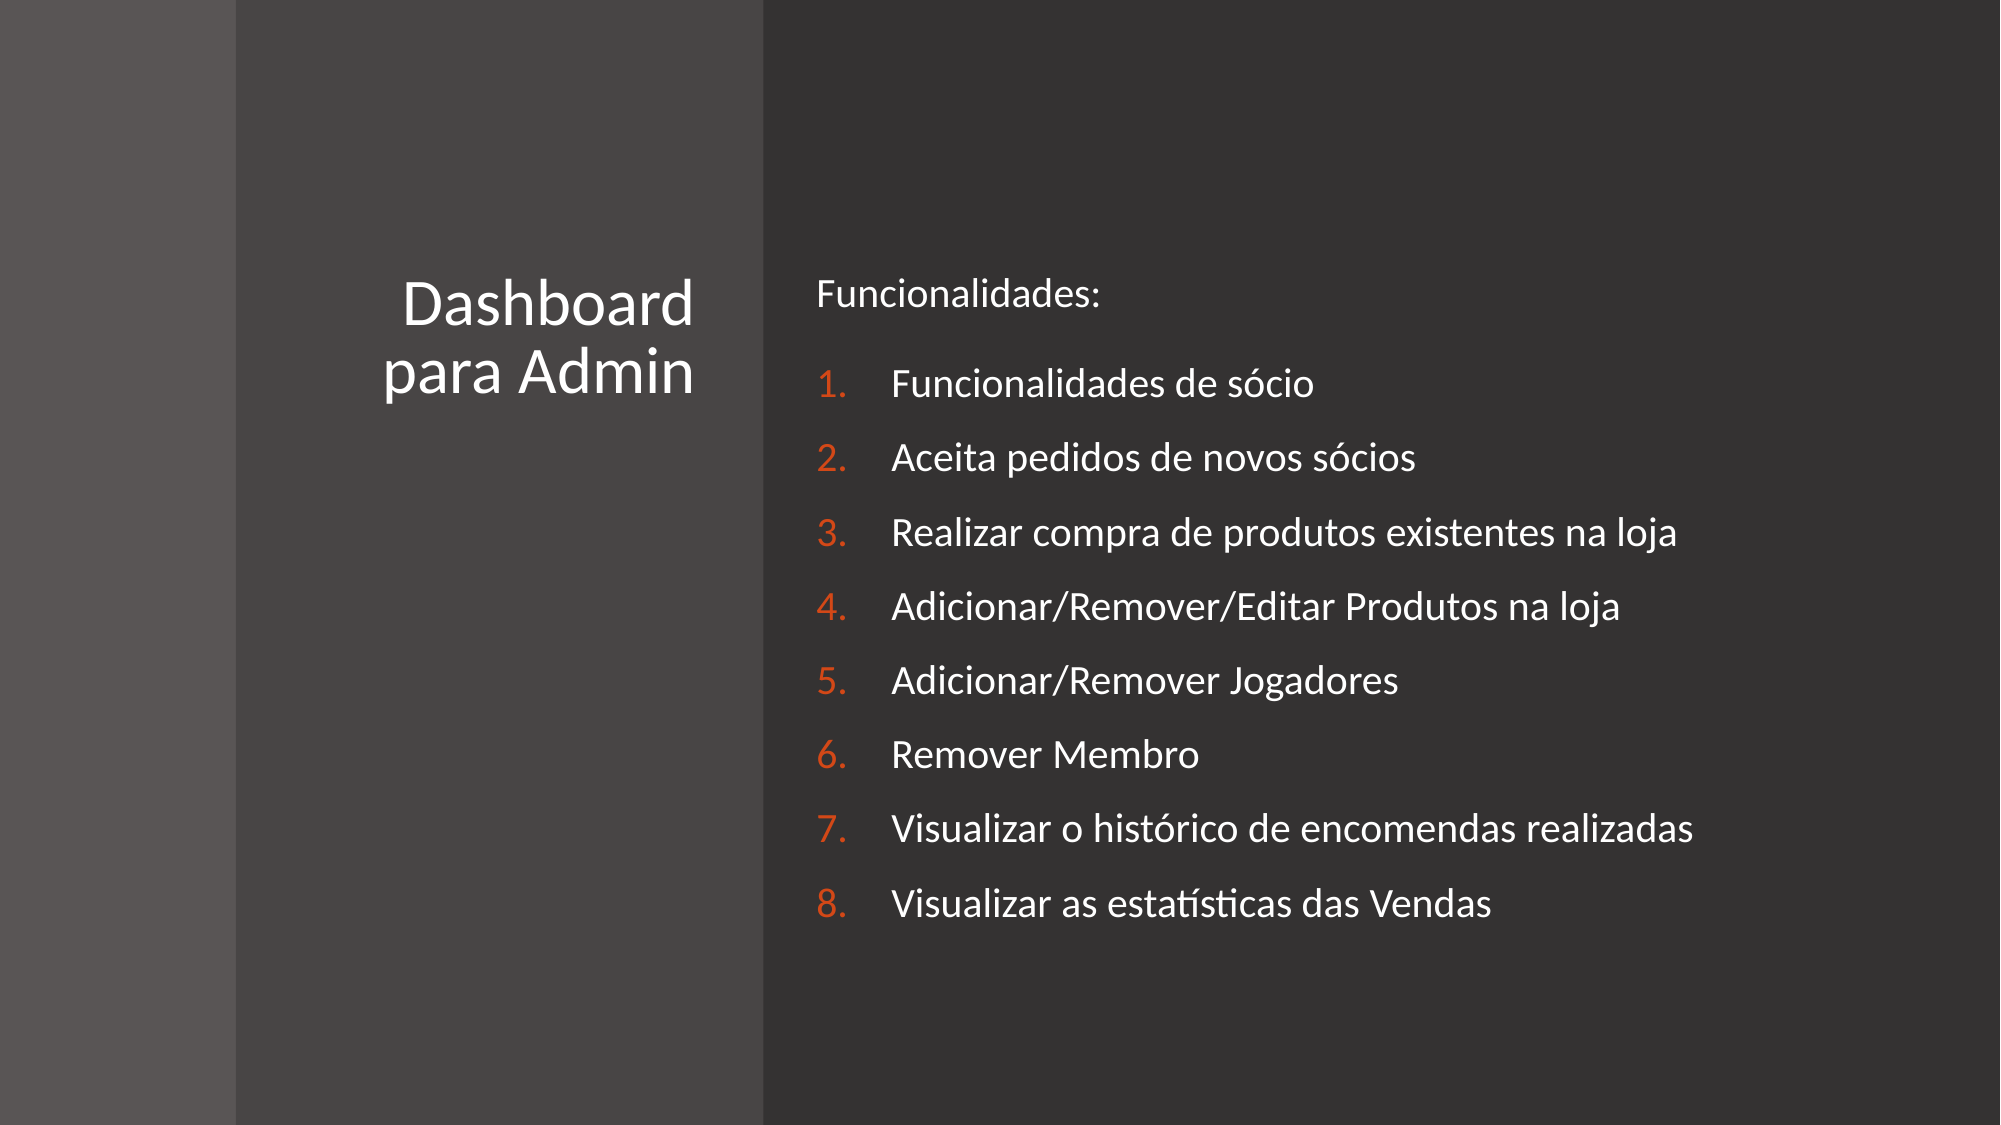

# Dashboard para Admin
Funcionalidades:

Funcionalidades de sócio
Aceita pedidos de novos sócios
Realizar compra de produtos existentes na loja
Adicionar/Remover/Editar Produtos na loja
Adicionar/Remover Jogadores
Remover Membro
Visualizar o histórico de encomendas realizadas
Visualizar as estatísticas das Vendas